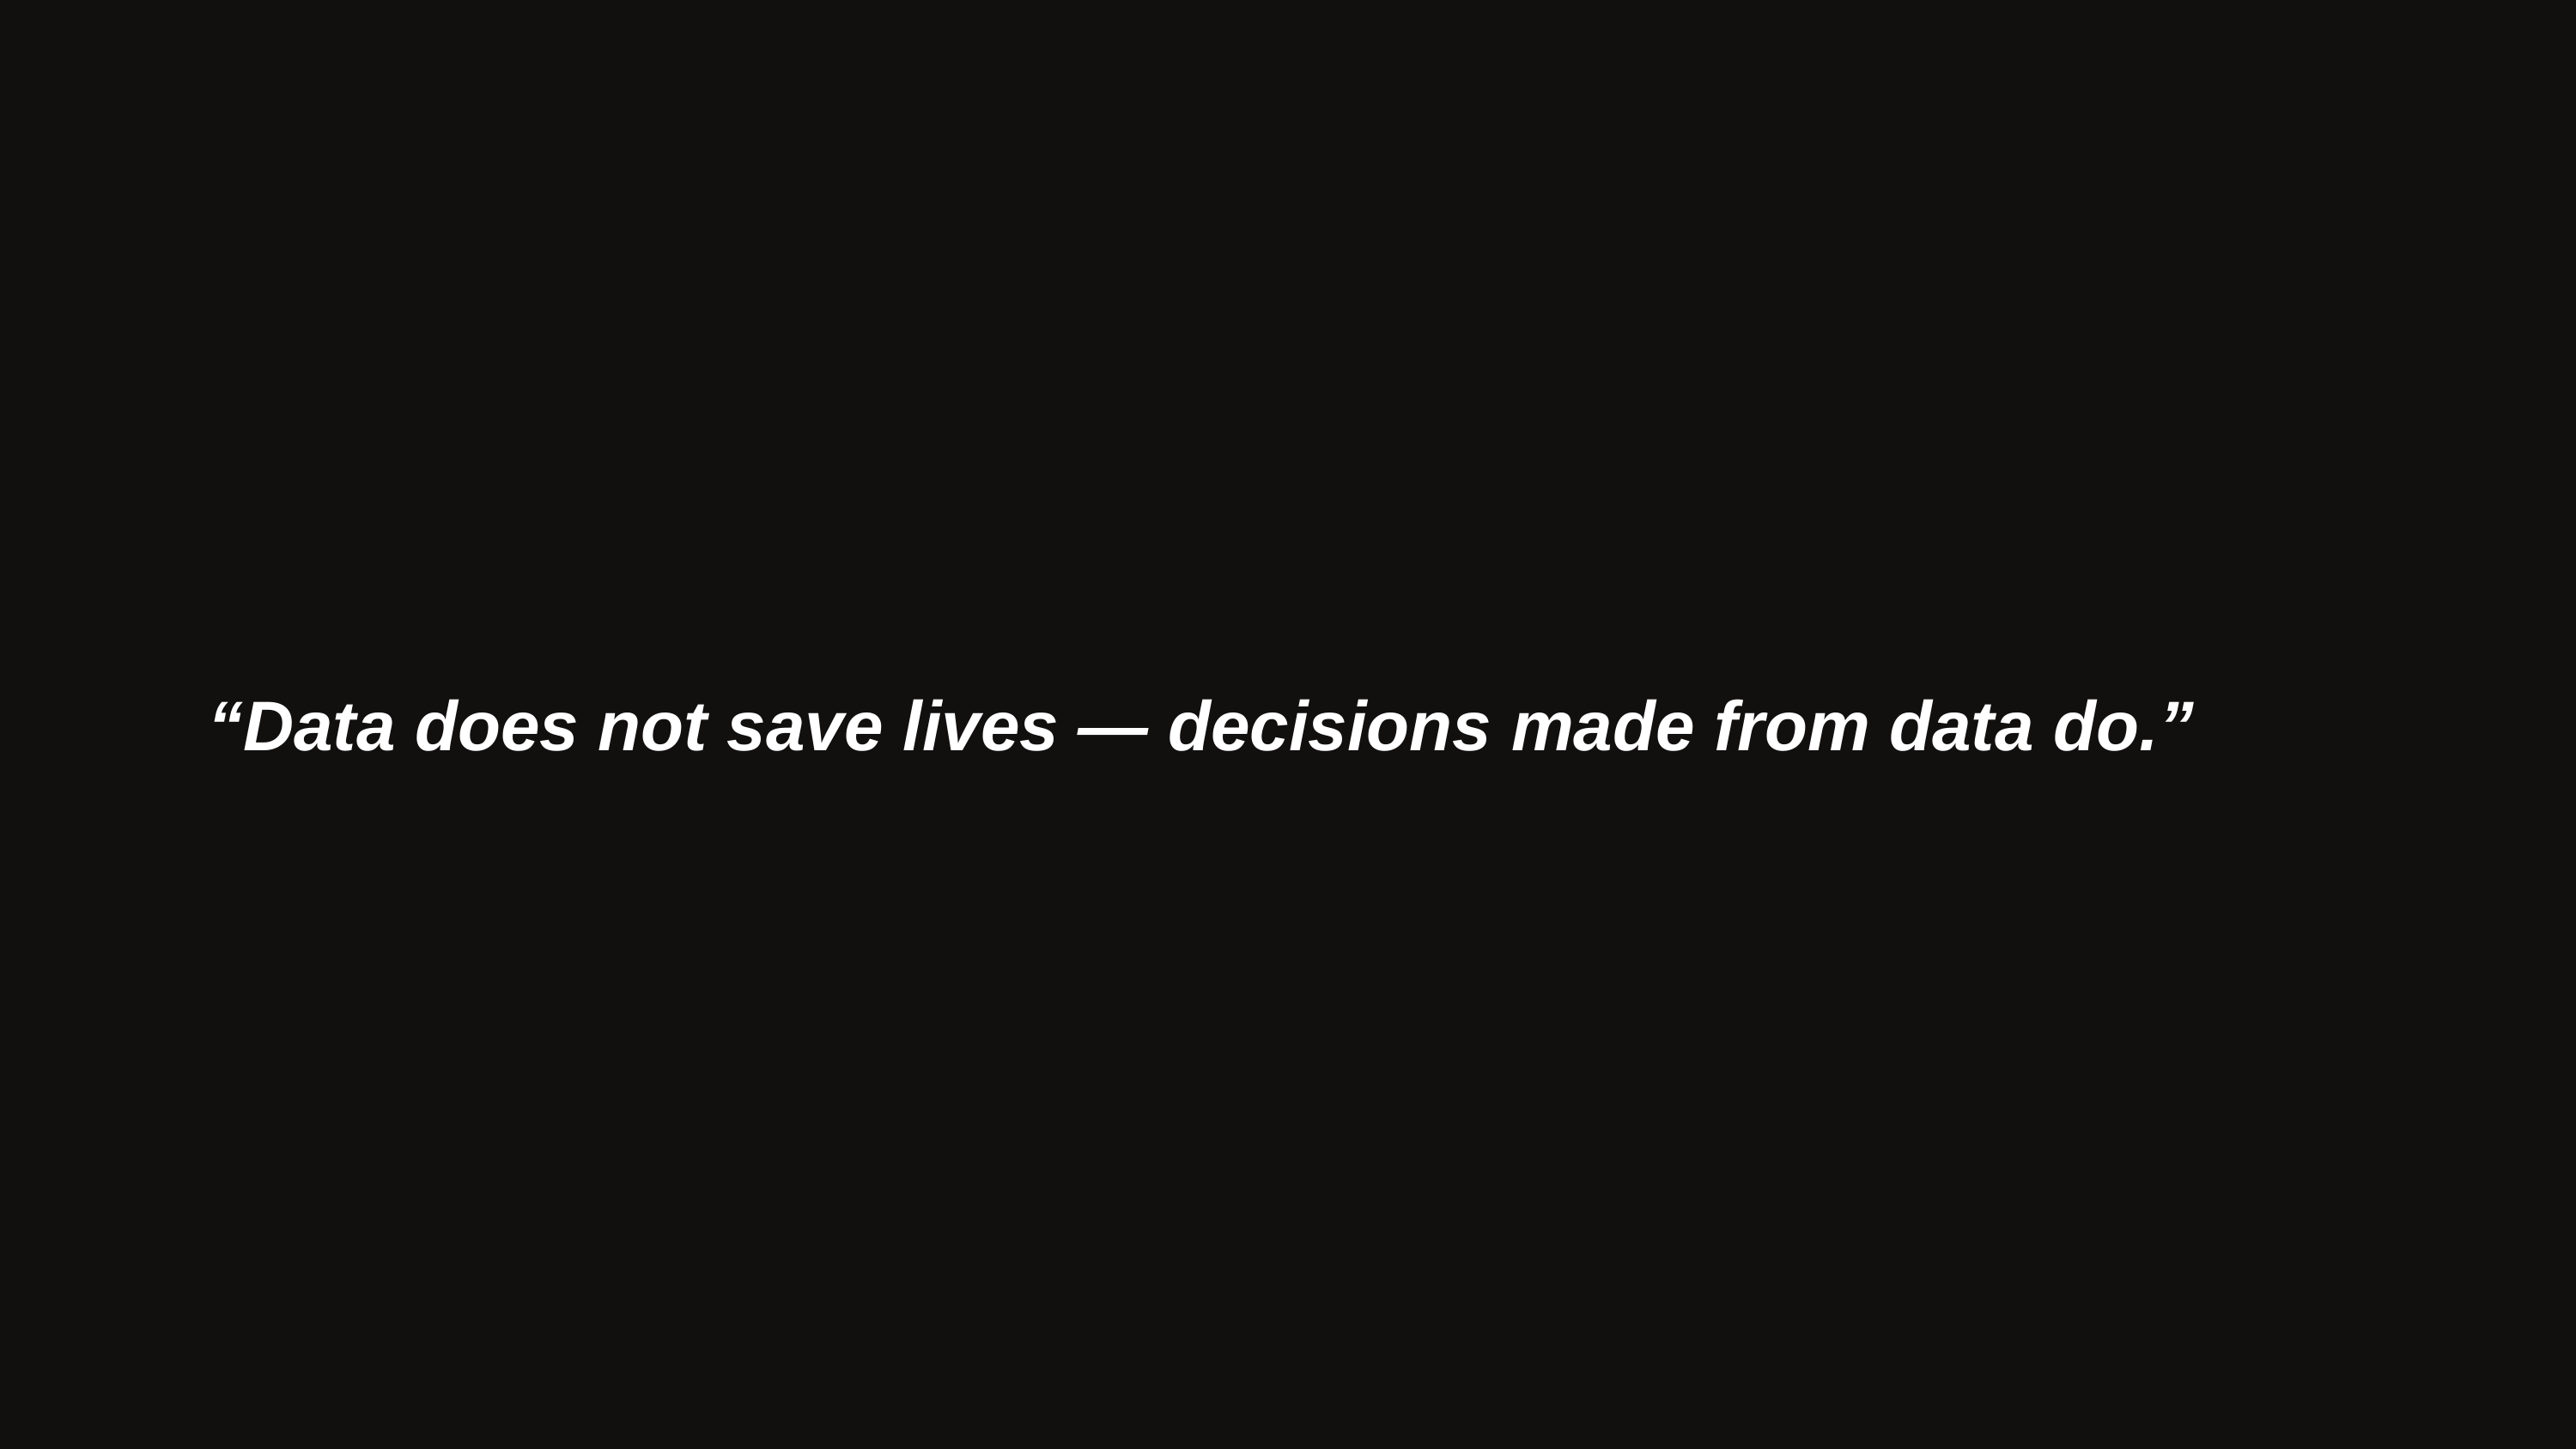

“Data does not save lives — decisions made from data do.”